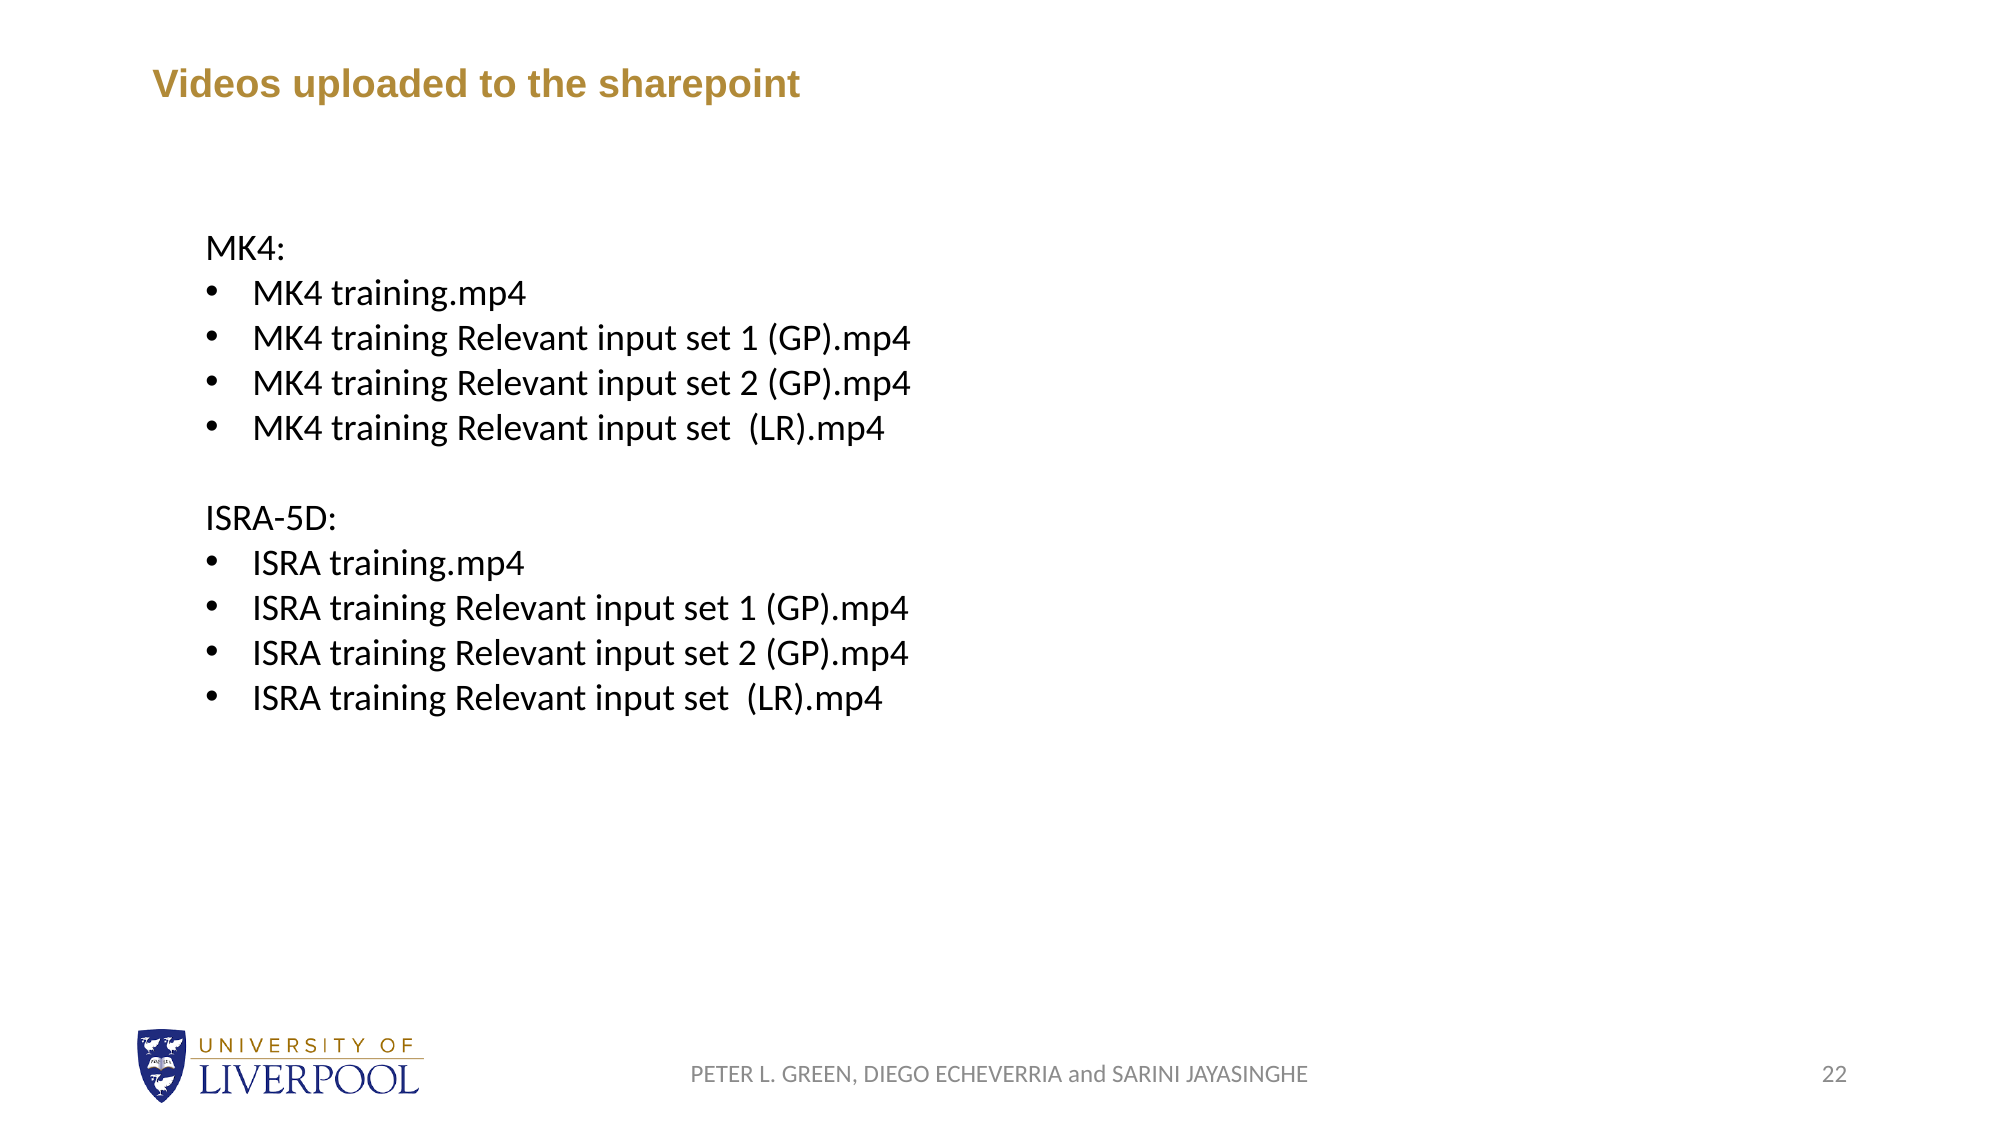

# Videos uploaded to the sharepoint
MK4:
MK4 training.mp4
MK4 training Relevant input set 1 (GP).mp4
MK4 training Relevant input set 2 (GP).mp4
MK4 training Relevant input set  (LR).mp4

ISRA-5D:
ISRA training.mp4
ISRA training Relevant input set 1 (GP).mp4
ISRA training Relevant input set 2 (GP).mp4
ISRA training Relevant input set  (LR).mp4

PETER L. GREEN, DIEGO ECHEVERRIA and SARINI JAYASINGHE
22